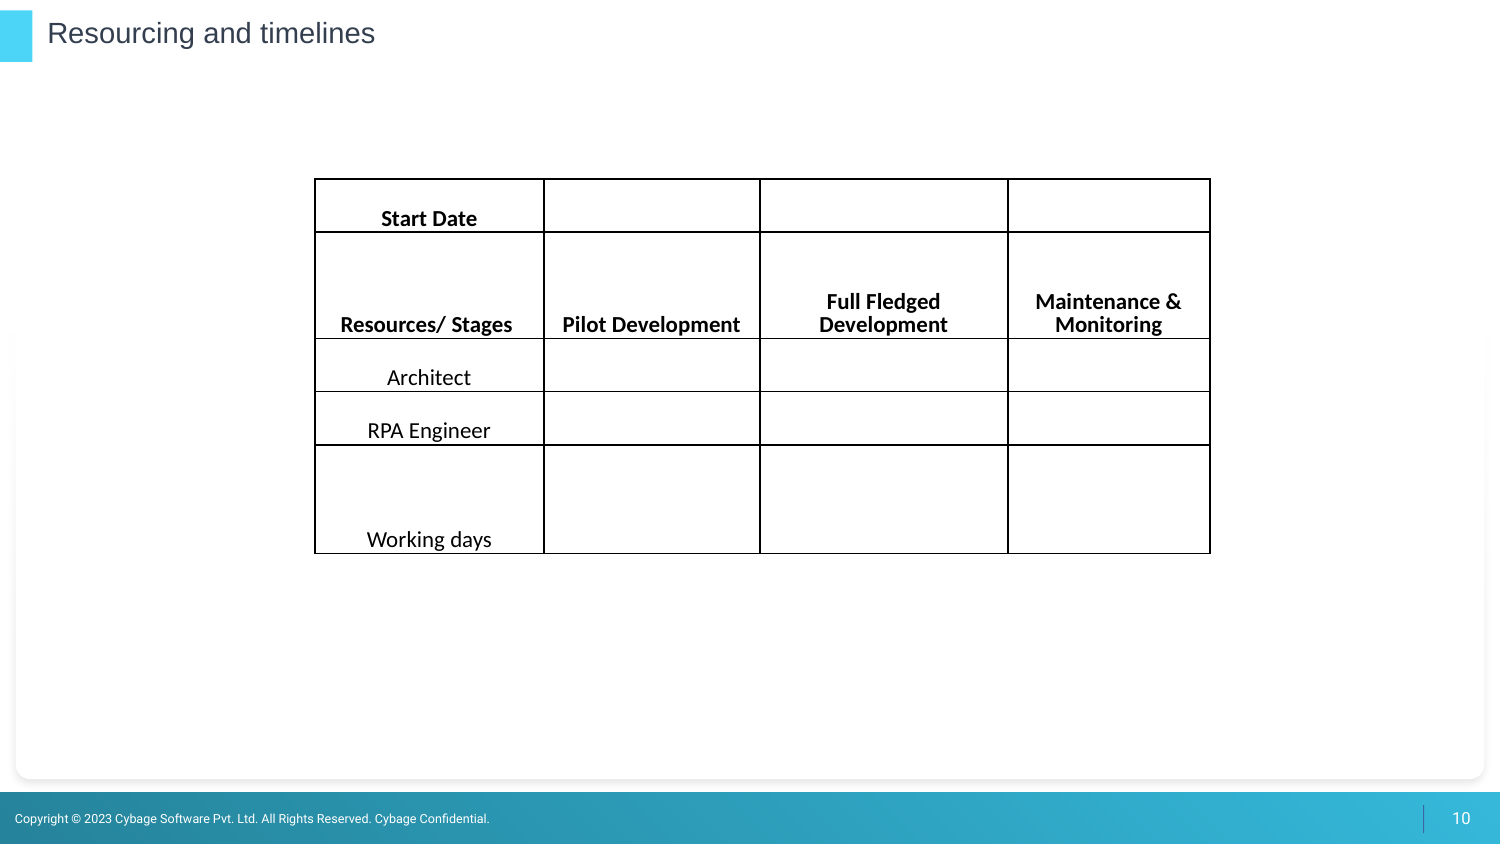

# Resourcing and timelines
| Start Date |  |  |  |
| --- | --- | --- | --- |
| Resources/ Stages | Pilot Development | Full Fledged Development | Maintenance & Monitoring |
| Architect |  |  |  |
| RPA Engineer |  |  |  |
| Working days |  |  |  |